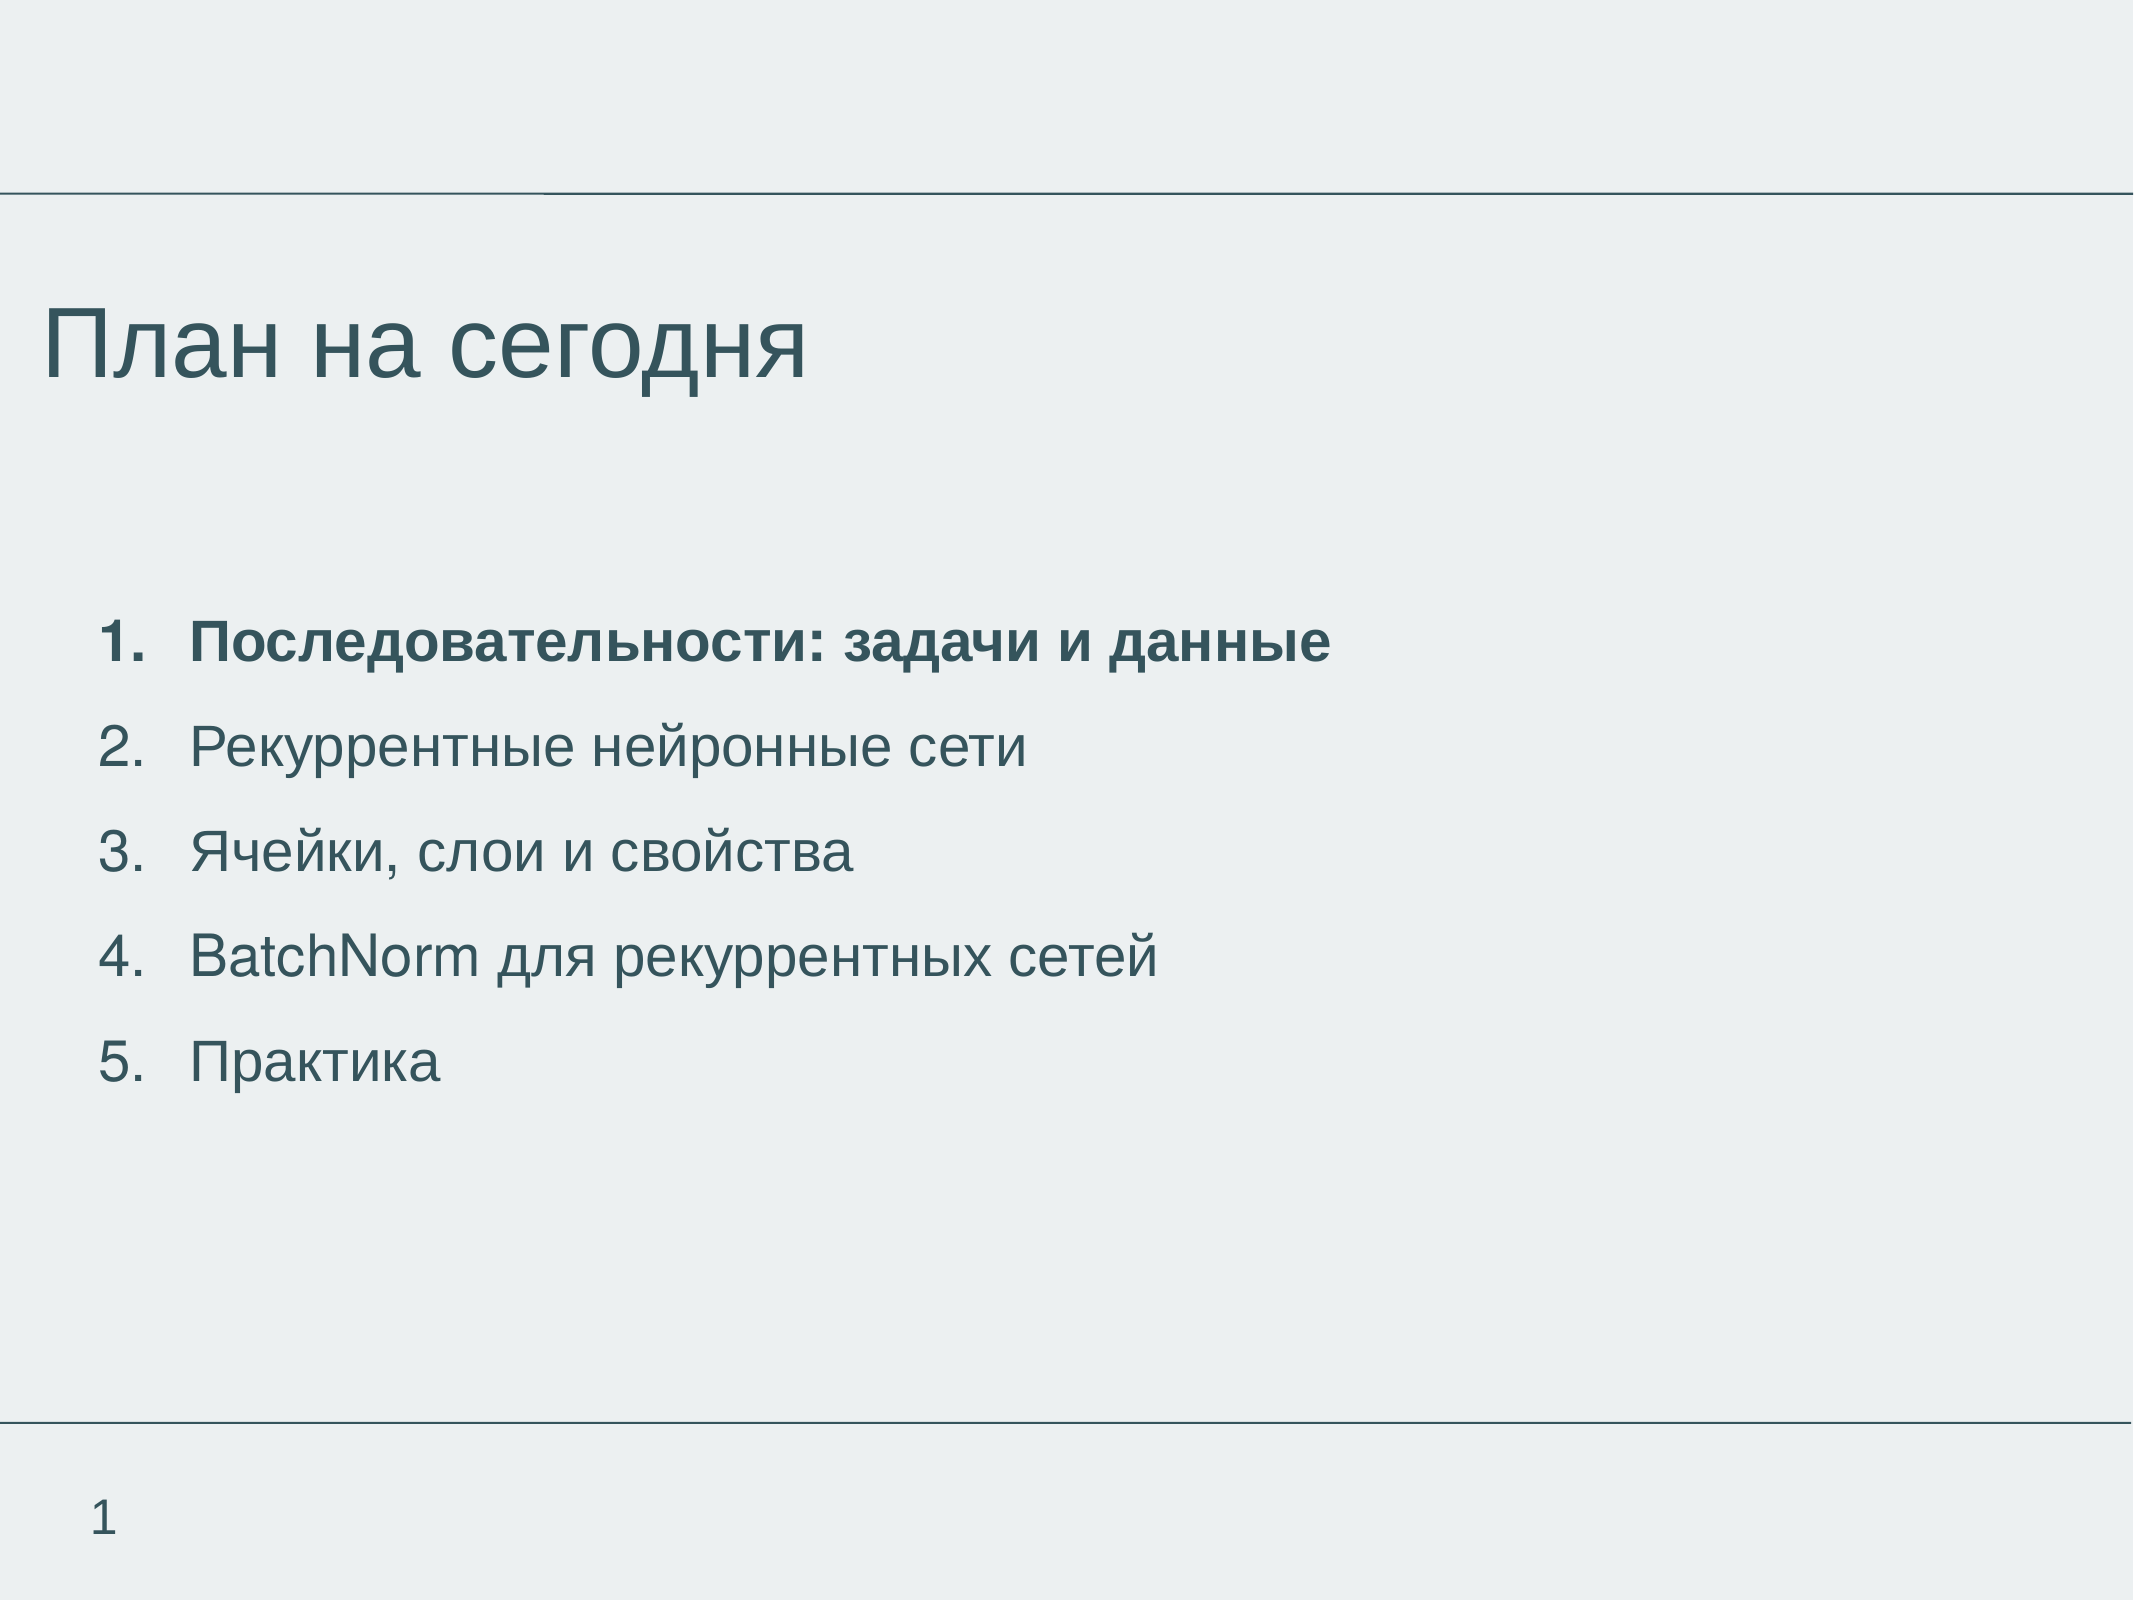

План на сегодня
Последовательности: задачи и данные
Рекуррентные нейронные сети
Ячейки, слои и свойства
BatchNorm для рекуррентных сетей
Практика

1